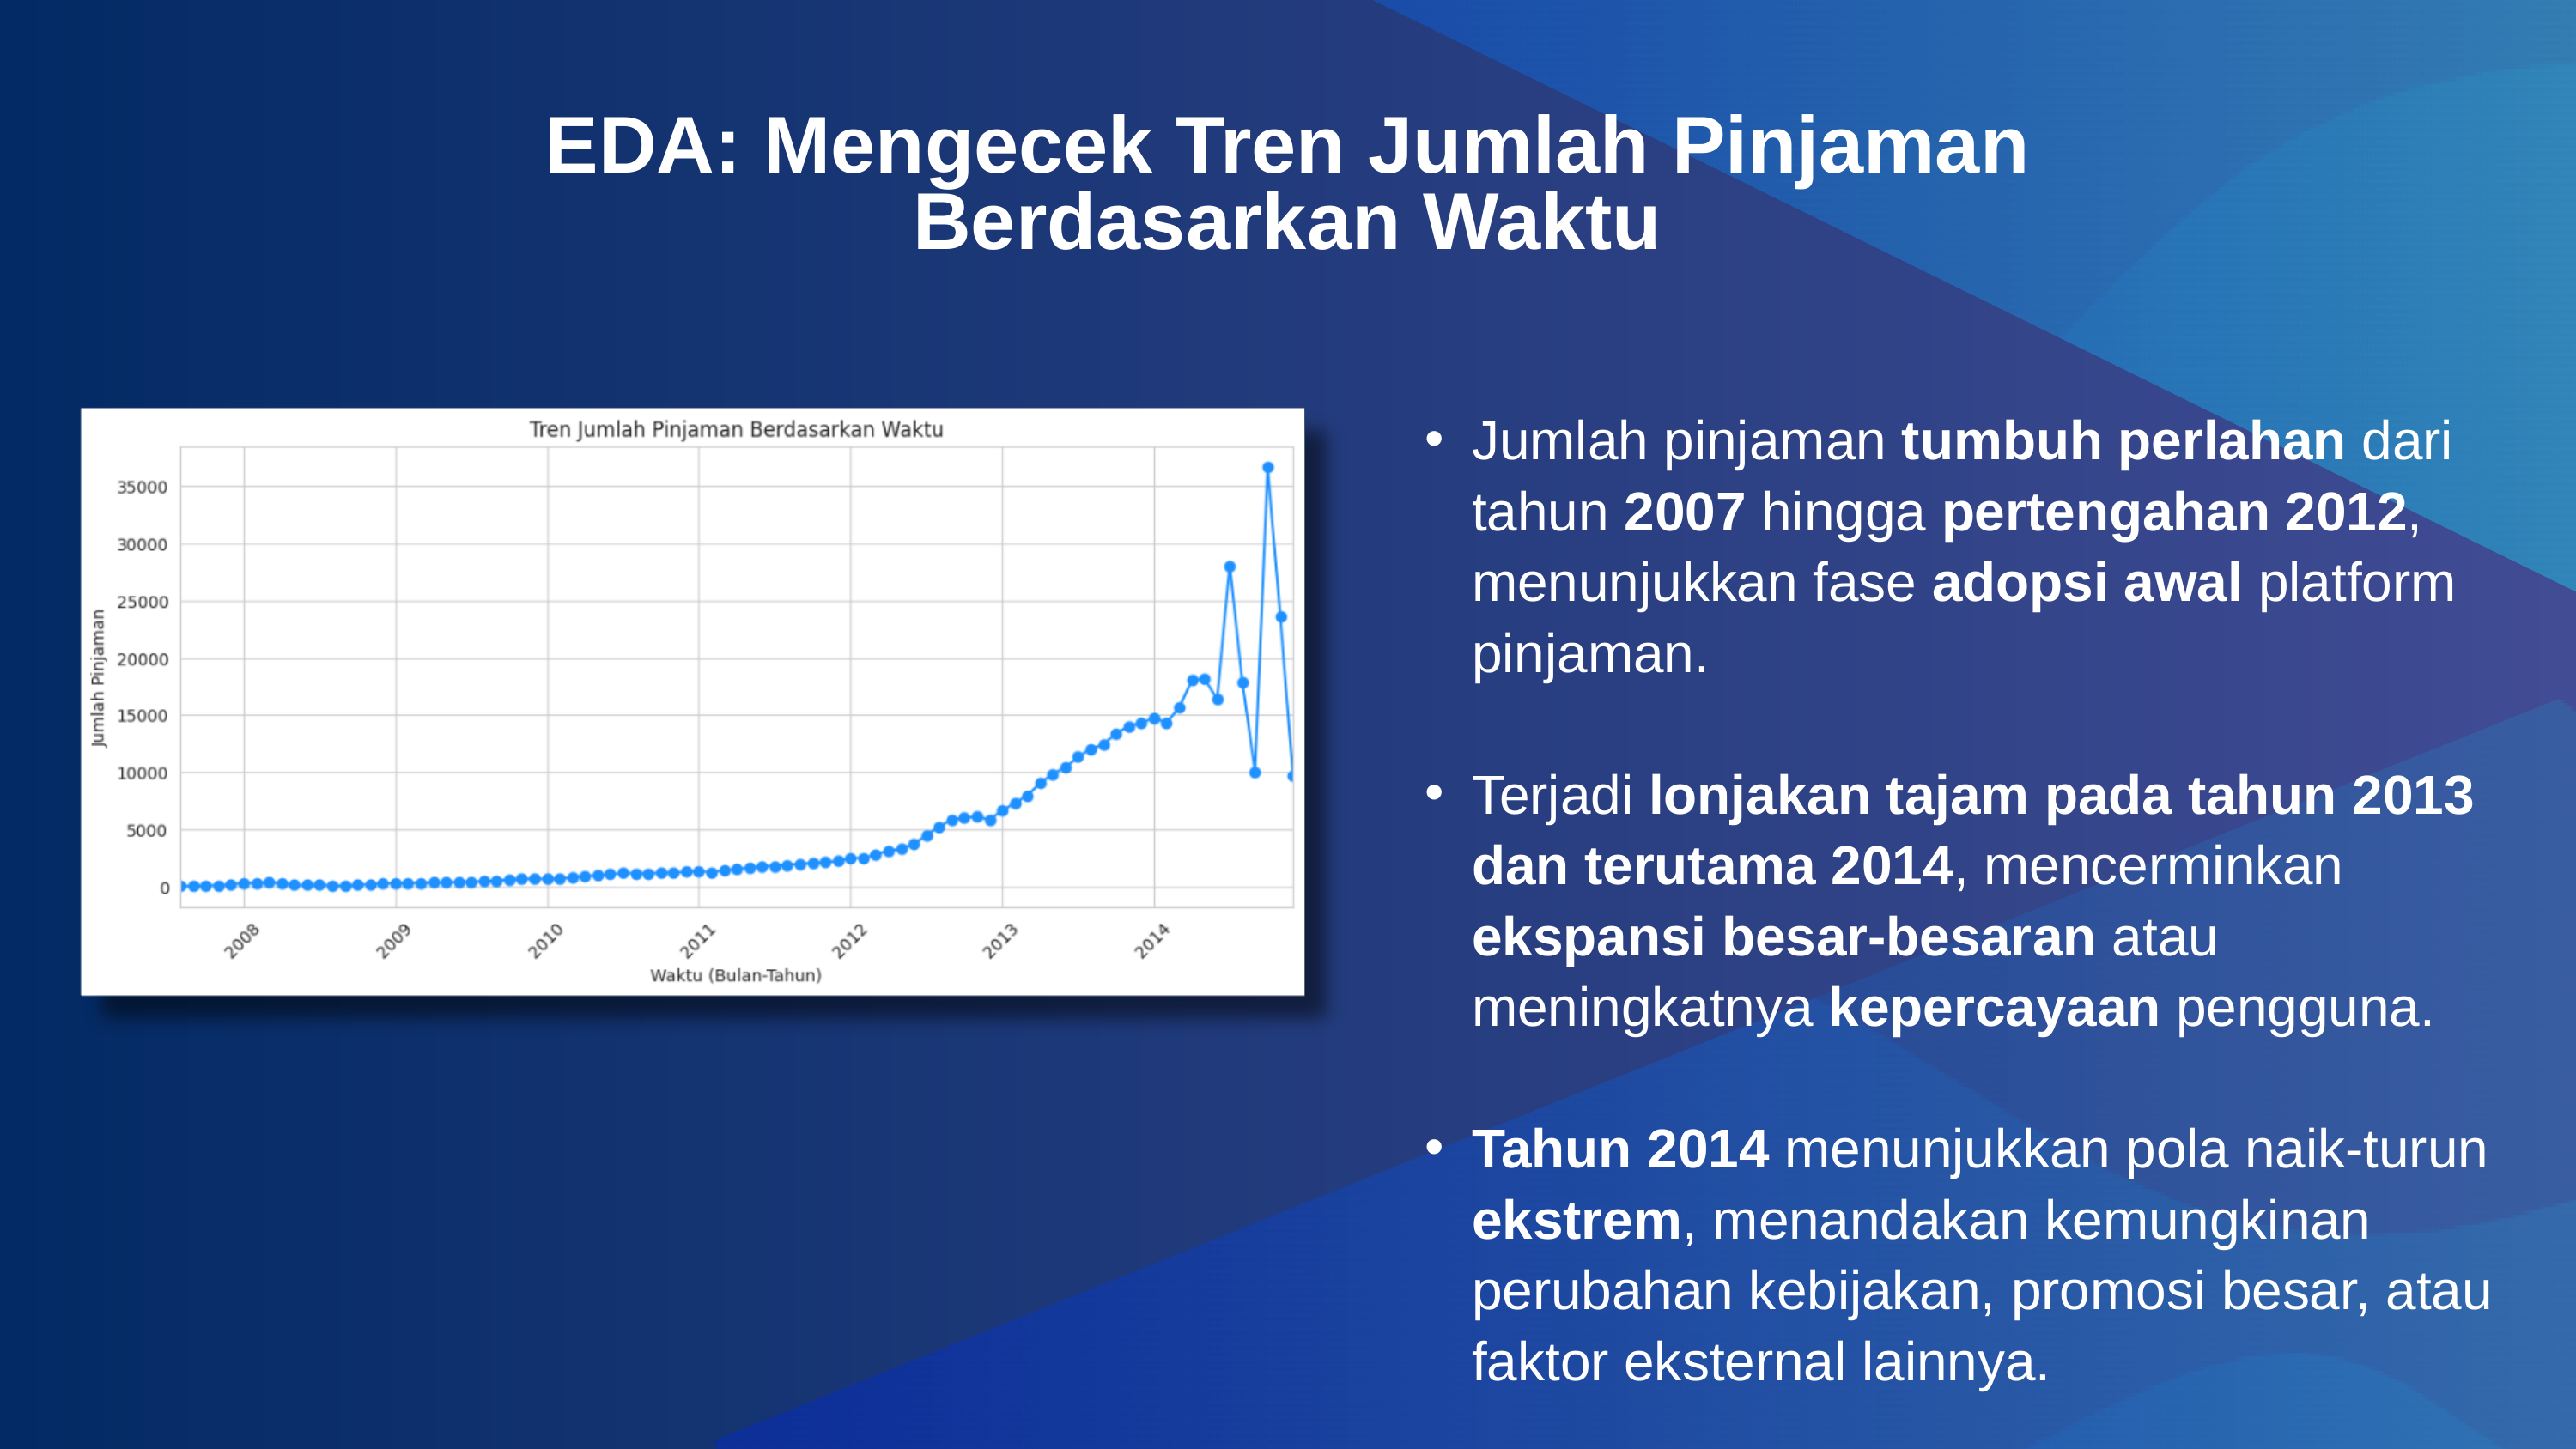

EDA: Mengecek Tren Jumlah Pinjaman Berdasarkan Waktu
Jumlah pinjaman tumbuh perlahan dari tahun 2007 hingga pertengahan 2012, menunjukkan fase adopsi awal platform pinjaman.

Terjadi lonjakan tajam pada tahun 2013 dan terutama 2014, mencerminkan ekspansi besar-besaran atau meningkatnya kepercayaan pengguna.

Tahun 2014 menunjukkan pola naik-turun ekstrem, menandakan kemungkinan perubahan kebijakan, promosi besar, atau faktor eksternal lainnya.